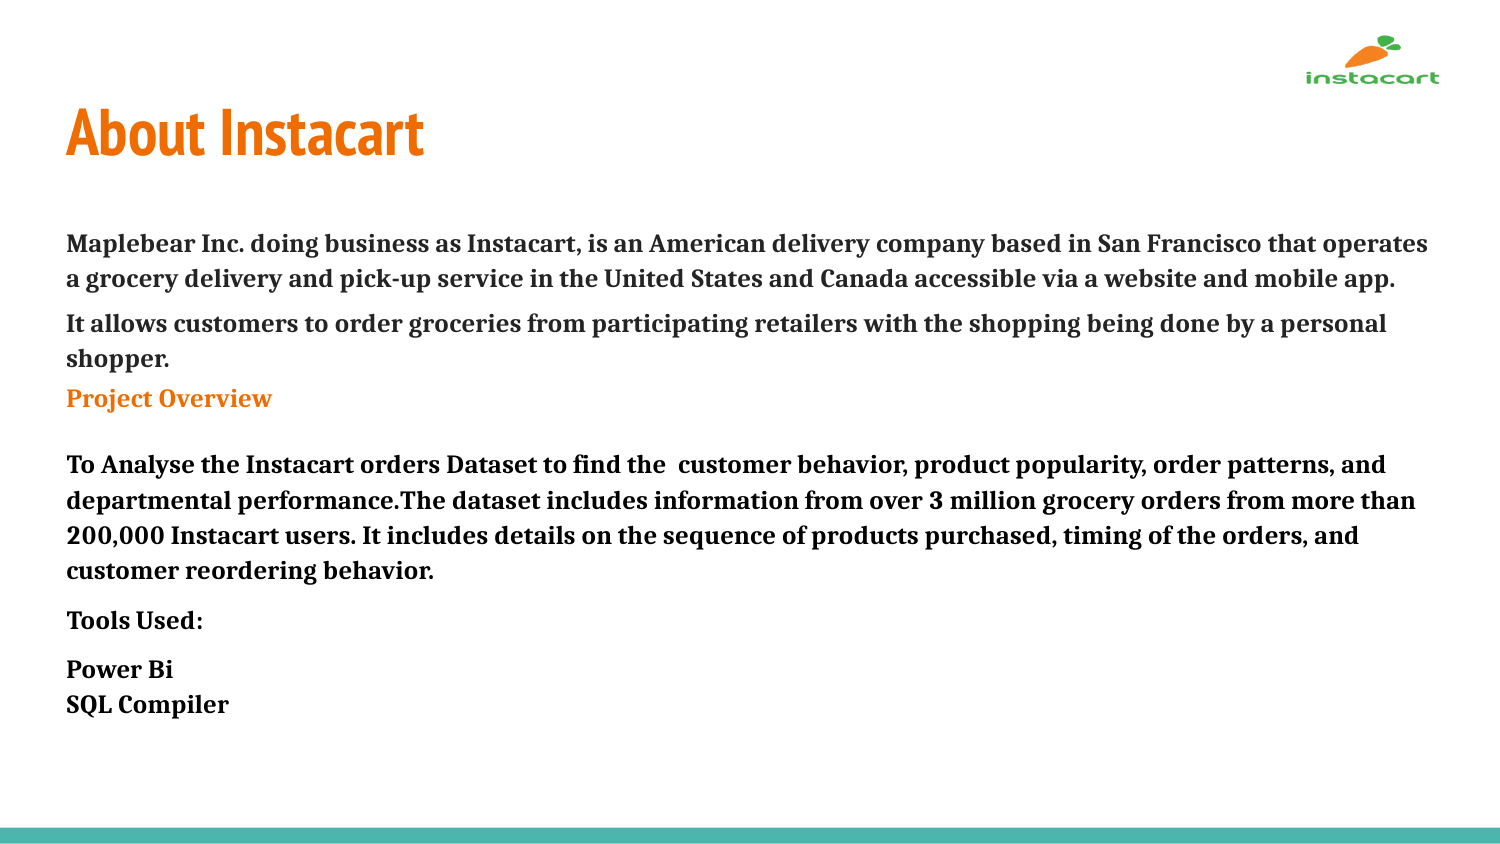

# About Instacart
Maplebear Inc. doing business as Instacart, is an American delivery company based in San Francisco that operates a grocery delivery and pick-up service in the United States and Canada accessible via a website and mobile app.
It allows customers to order groceries from participating retailers with the shopping being done by a personal shopper.
Project Overview

To Analyse the Instacart orders Dataset to find the  customer behavior, product popularity, order patterns, and departmental performance.The dataset includes information from over 3 million grocery orders from more than 200,000 Instacart users. It includes details on the sequence of products purchased, timing of the orders, and customer reordering behavior.
Tools Used:
Power Bi
SQL Compiler